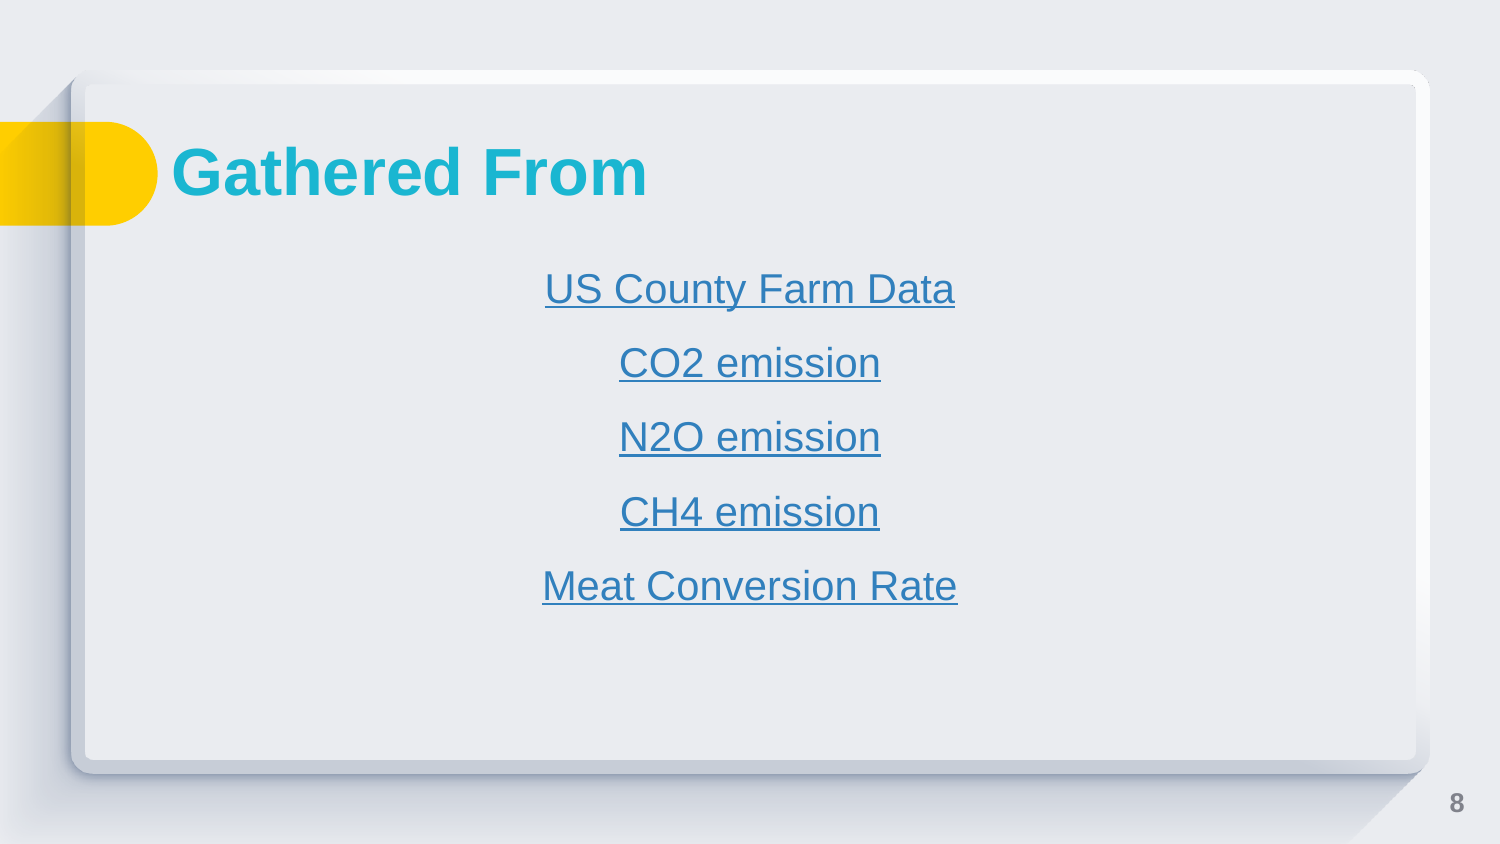

# Gathered From
US County Farm Data
CO2 emission
N2O emission
CH4 emission
Meat Conversion Rate
8